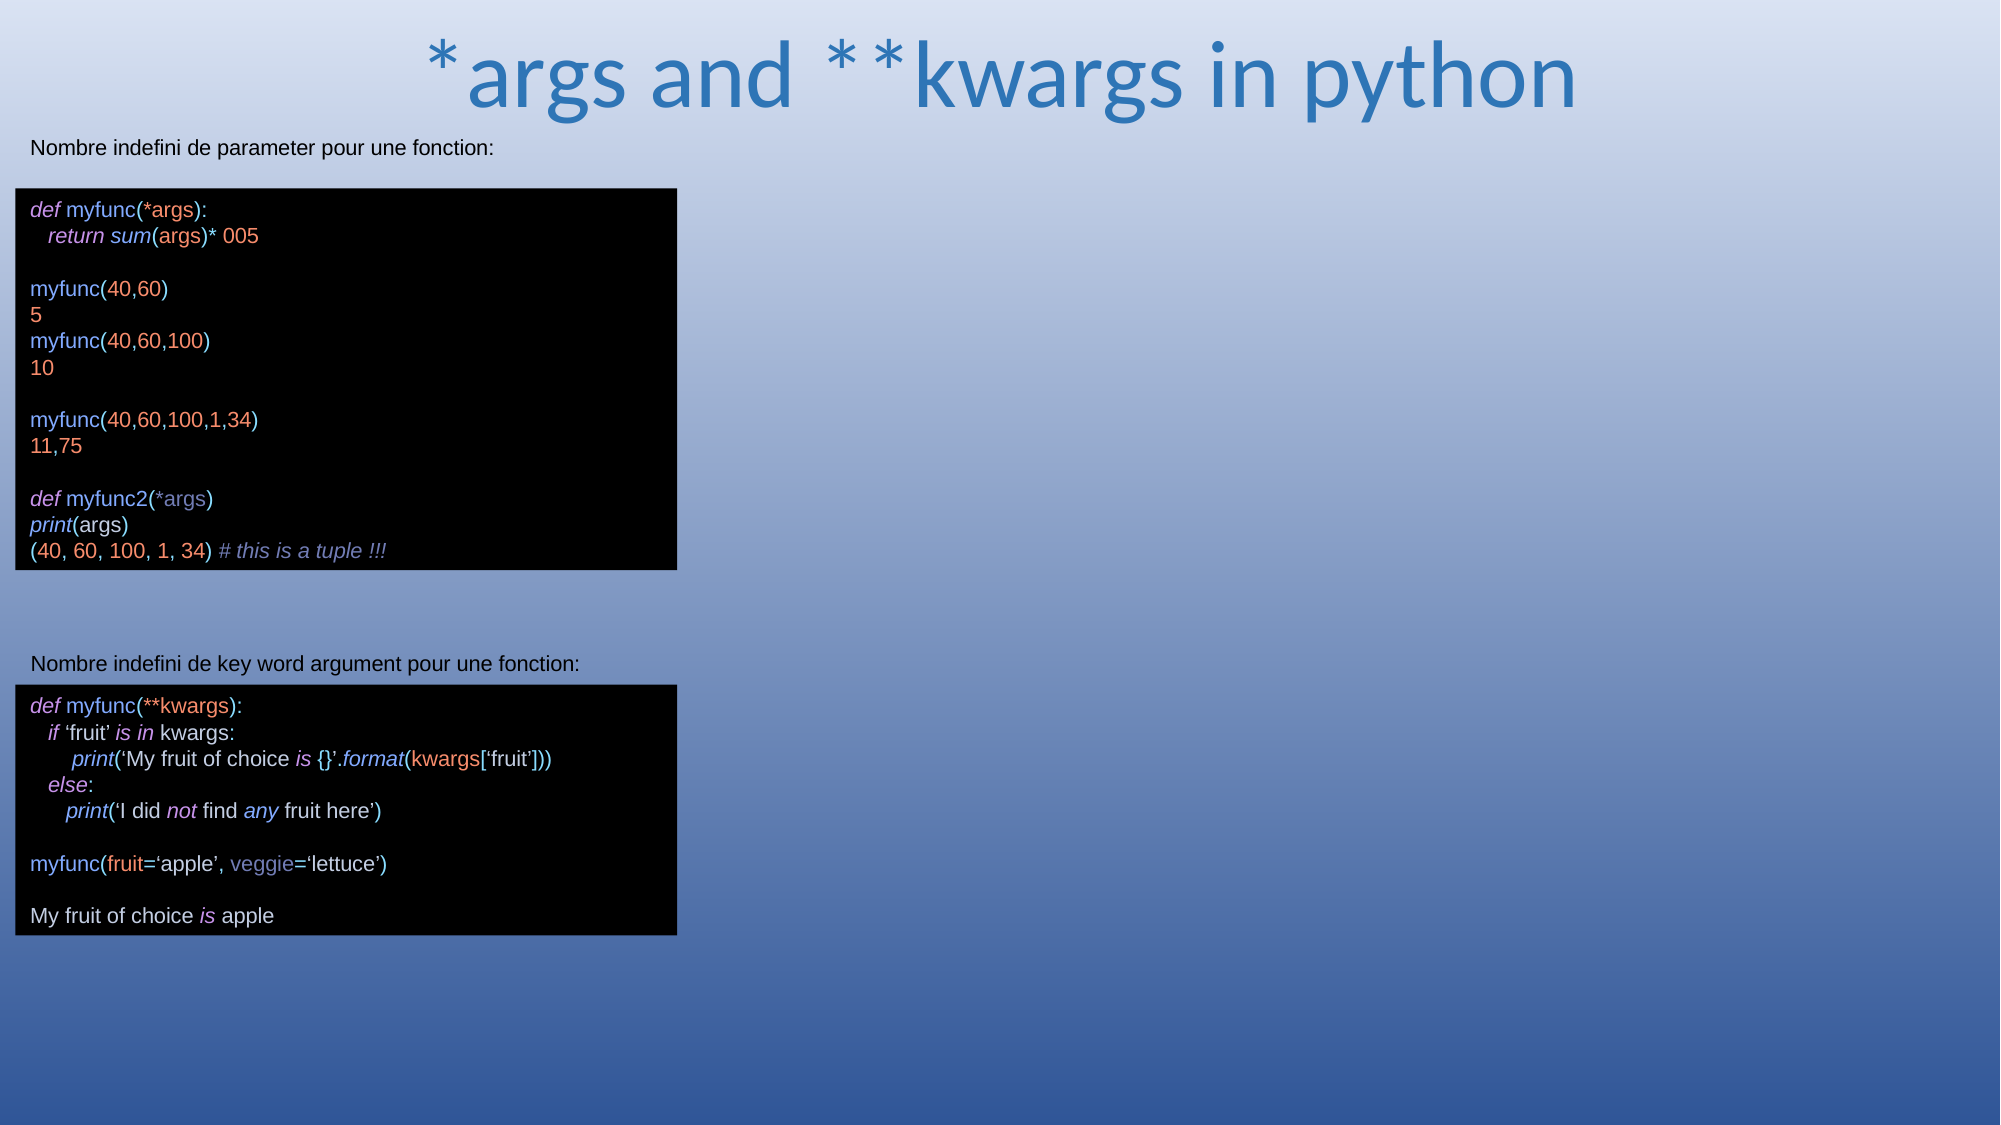

# *args and **kwargs in python
Nombre indefini de parameter pour une fonction:
def myfunc(*args):
   return sum(args)* 005
myfunc(40,60)
5
myfunc(40,60,100)
10
myfunc(40,60,100,1,34)
11,75
def myfunc2(*args)
print(args)
(40, 60, 100, 1, 34) # this is a tuple !!!
Nombre indefini de key word argument pour une fonction:
def myfunc(**kwargs):
   if ‘fruit’ is in kwargs:
       print(‘My fruit of choice is {}’.format(kwargs[‘fruit’]))
   else:
      print(‘I did not find any fruit here’)
myfunc(fruit=‘apple’, veggie=‘lettuce’)
My fruit of choice is apple

189